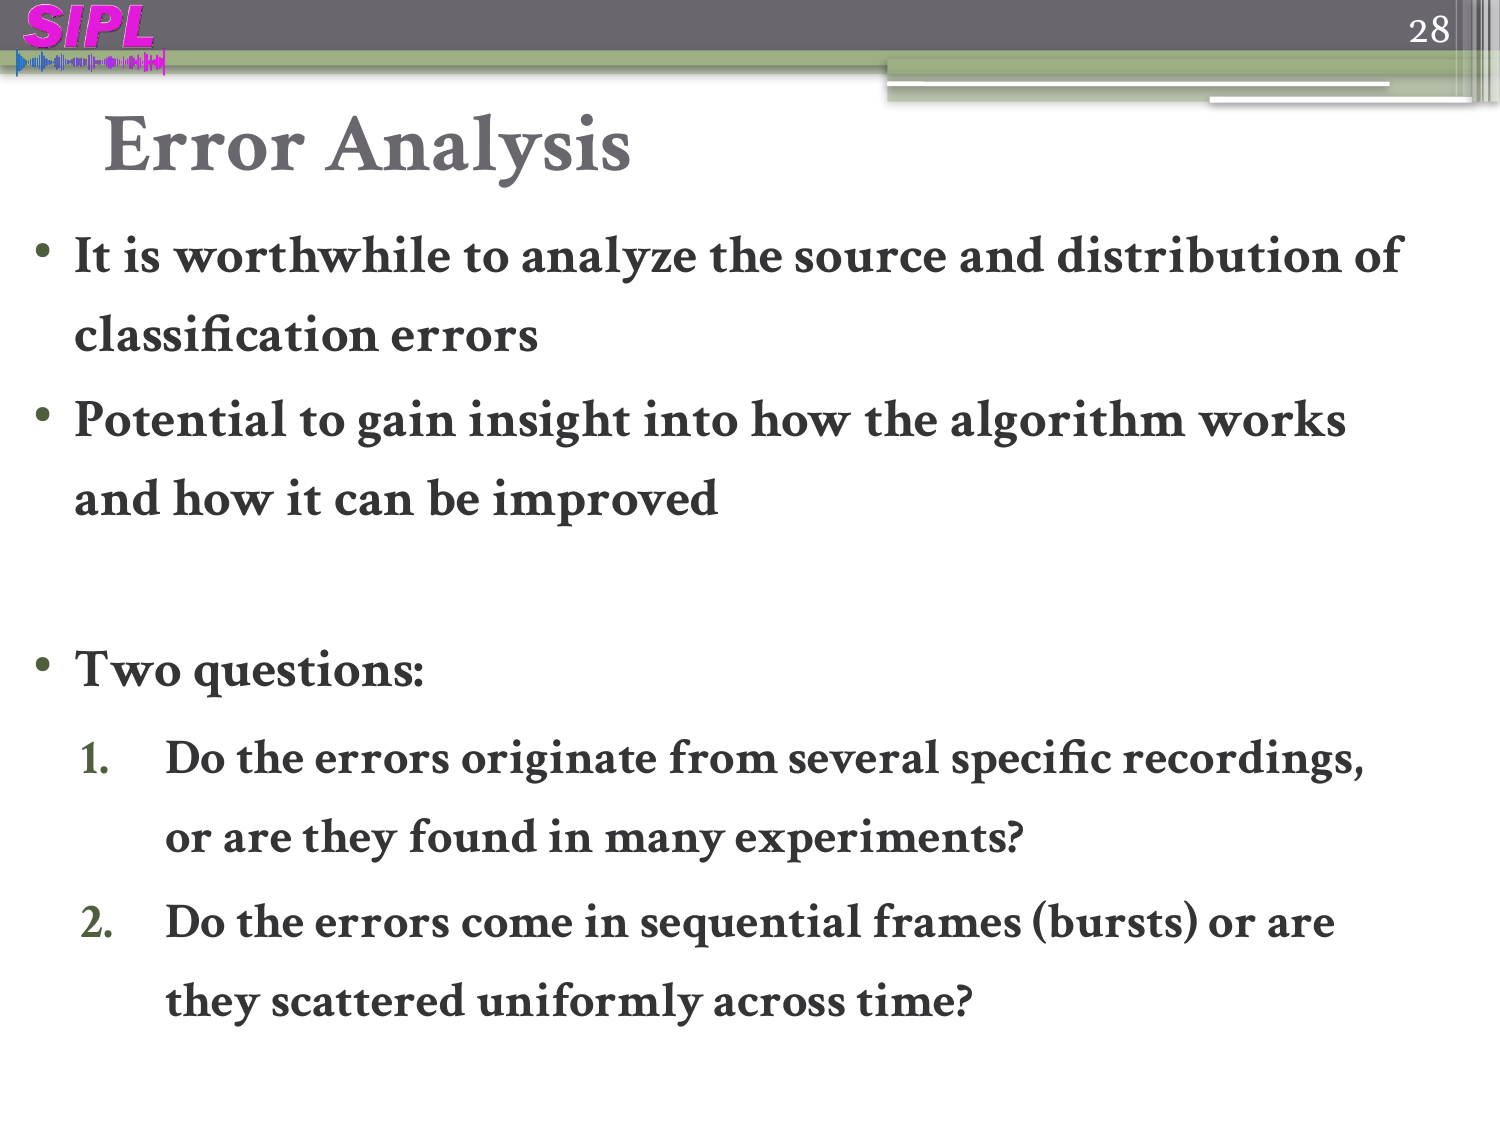

28
Error Analysis
It is worthwhile to analyze the source and distribution of classification errors
Potential to gain insight into how the algorithm works and how it can be improved

Two questions:
Do the errors originate from several specific recordings, or are they found in many experiments?
Do the errors come in sequential frames (bursts) or are they scattered uniformly across time?